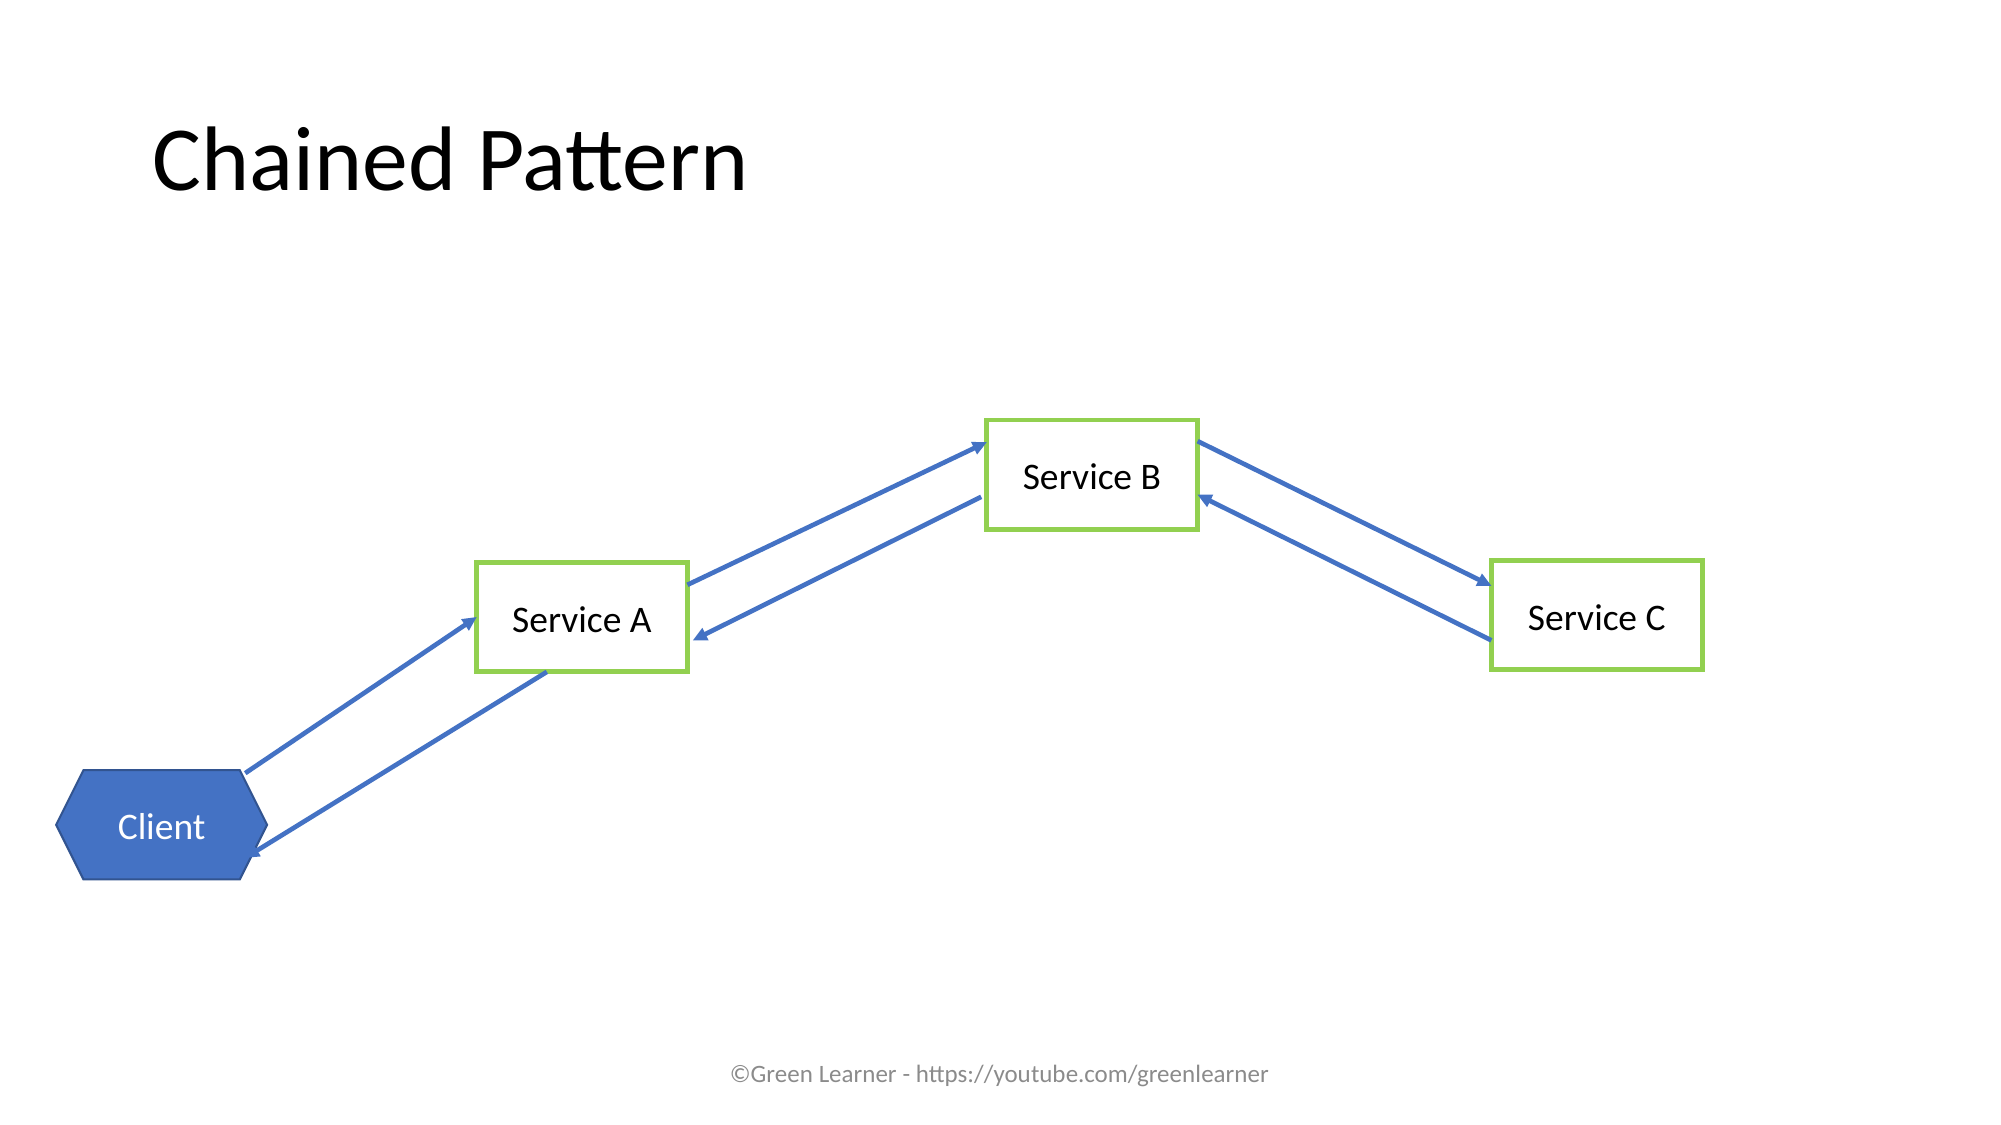

# Chained Pattern
Service B
Service C
Service A
Client
©Green Learner - https://youtube.com/greenlearner